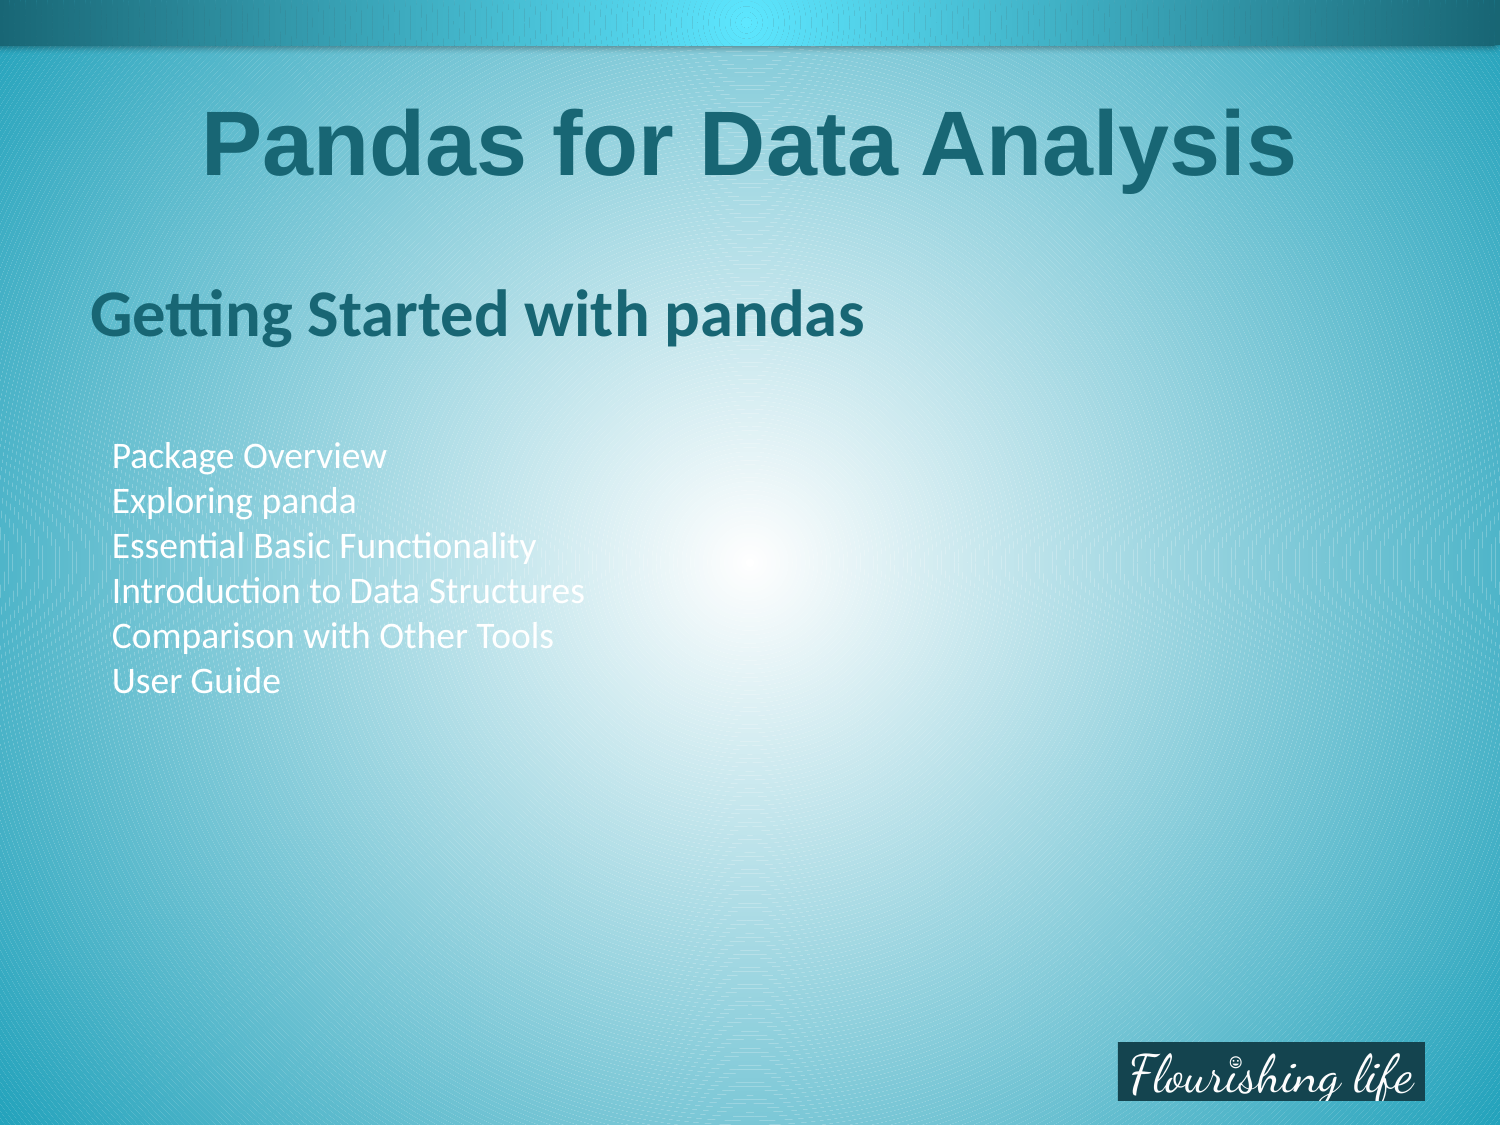

# Pandas for Data Analysis
Getting Started with pandas

Package Overview
Exploring panda
Essential Basic Functionality
Introduction to Data Structures
Comparison with Other Tools
User Guide